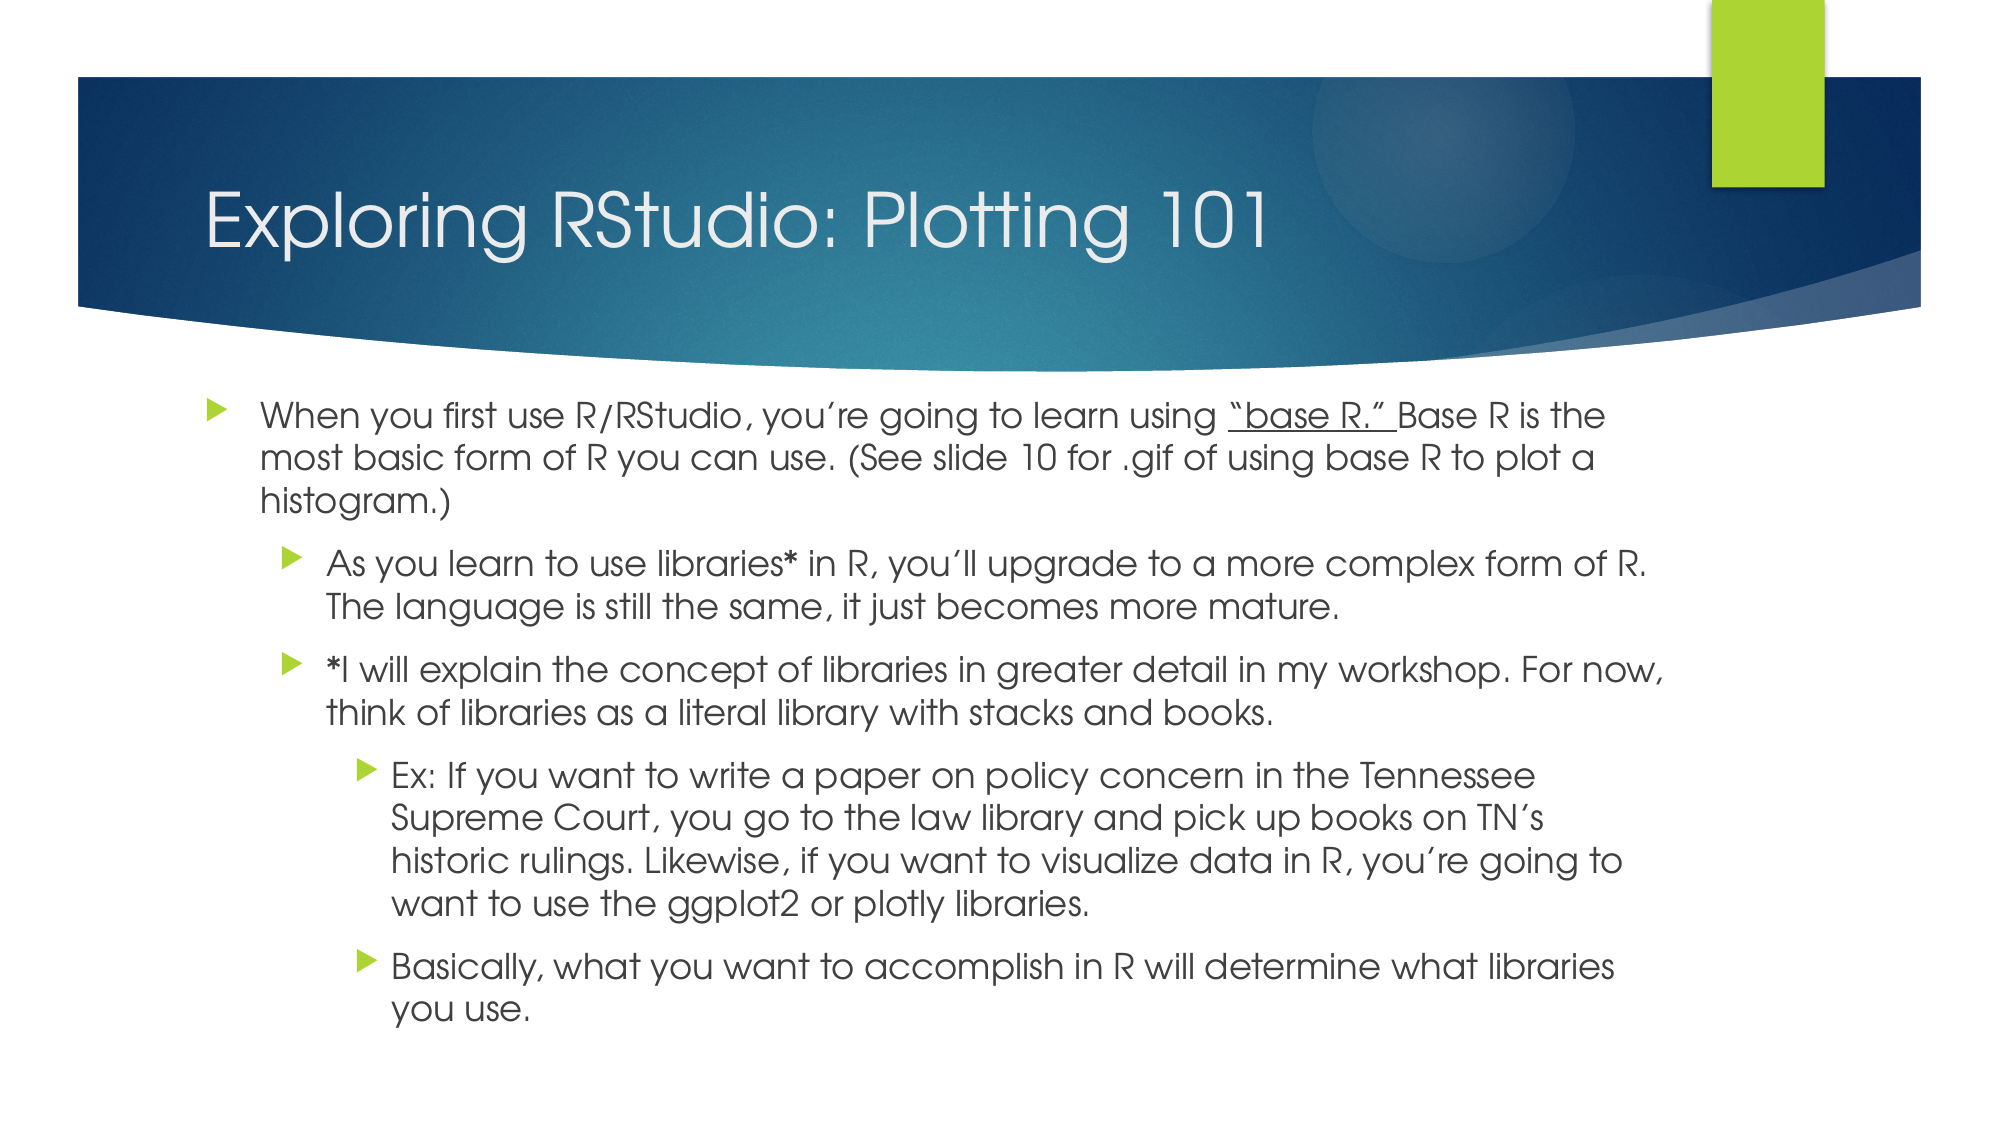

# Exploring RStudio: Plotting 101
When you first use R/RStudio, you’re going to learn using “base R.” Base R is the most basic form of R you can use. (See slide 10 for .gif of using base R to plot a histogram.)
As you learn to use libraries* in R, you’ll upgrade to a more complex form of R. The language is still the same, it just becomes more mature.
*I will explain the concept of libraries in greater detail in my workshop. For now, think of libraries as a literal library with stacks and books.
Ex: If you want to write a paper on policy concern in the Tennessee Supreme Court, you go to the law library and pick up books on TN’s historic rulings. Likewise, if you want to visualize data in R, you’re going to want to use the ggplot2 or plotly libraries.
Basically, what you want to accomplish in R will determine what libraries you use.